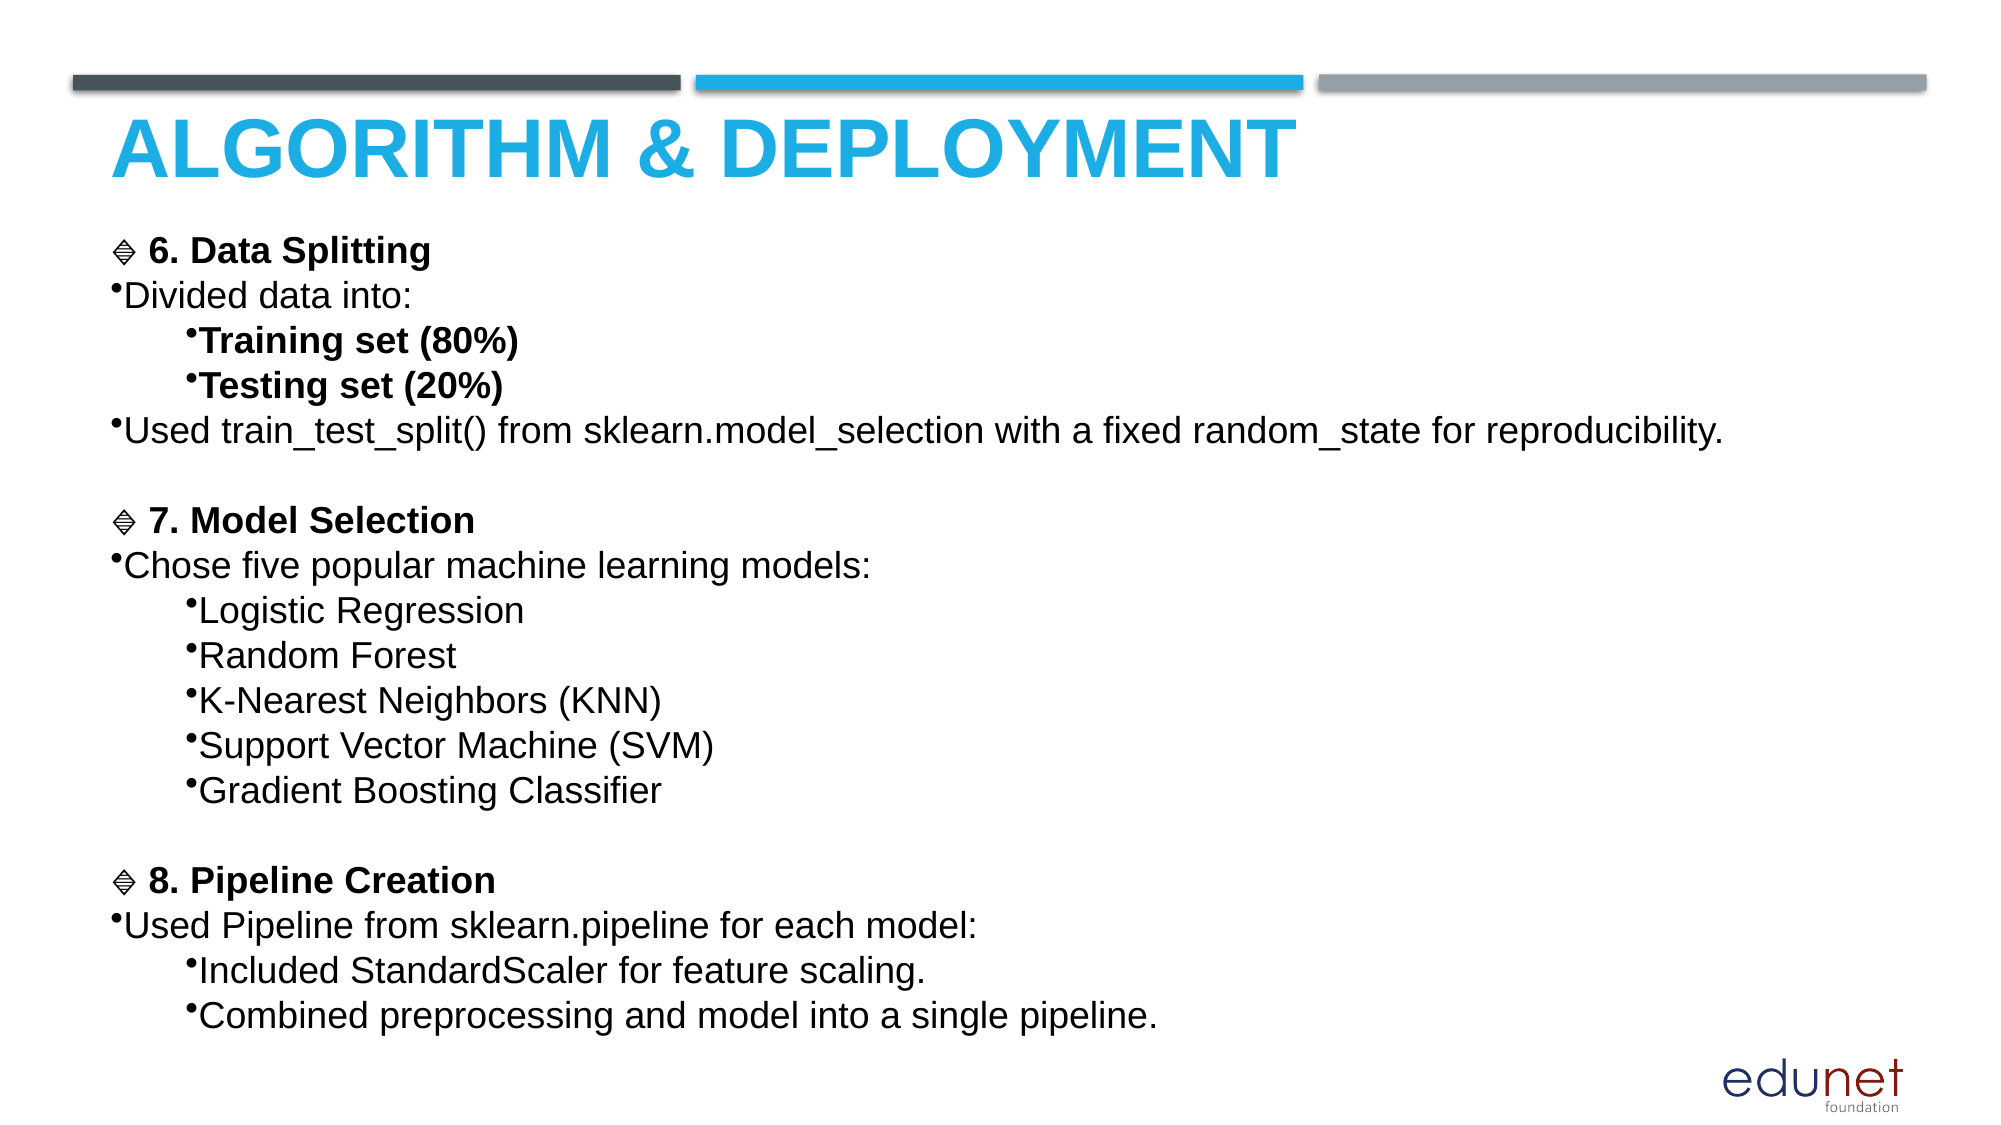

# Algorithm & Deployment
🔹 6. Data Splitting
Divided data into:
Training set (80%)
Testing set (20%)
Used train_test_split() from sklearn.model_selection with a fixed random_state for reproducibility.

🔹 7. Model Selection
Chose five popular machine learning models:
Logistic Regression
Random Forest
K-Nearest Neighbors (KNN)
Support Vector Machine (SVM)
Gradient Boosting Classifier

🔹 8. Pipeline Creation
Used Pipeline from sklearn.pipeline for each model:
Included StandardScaler for feature scaling.
Combined preprocessing and model into a single pipeline.